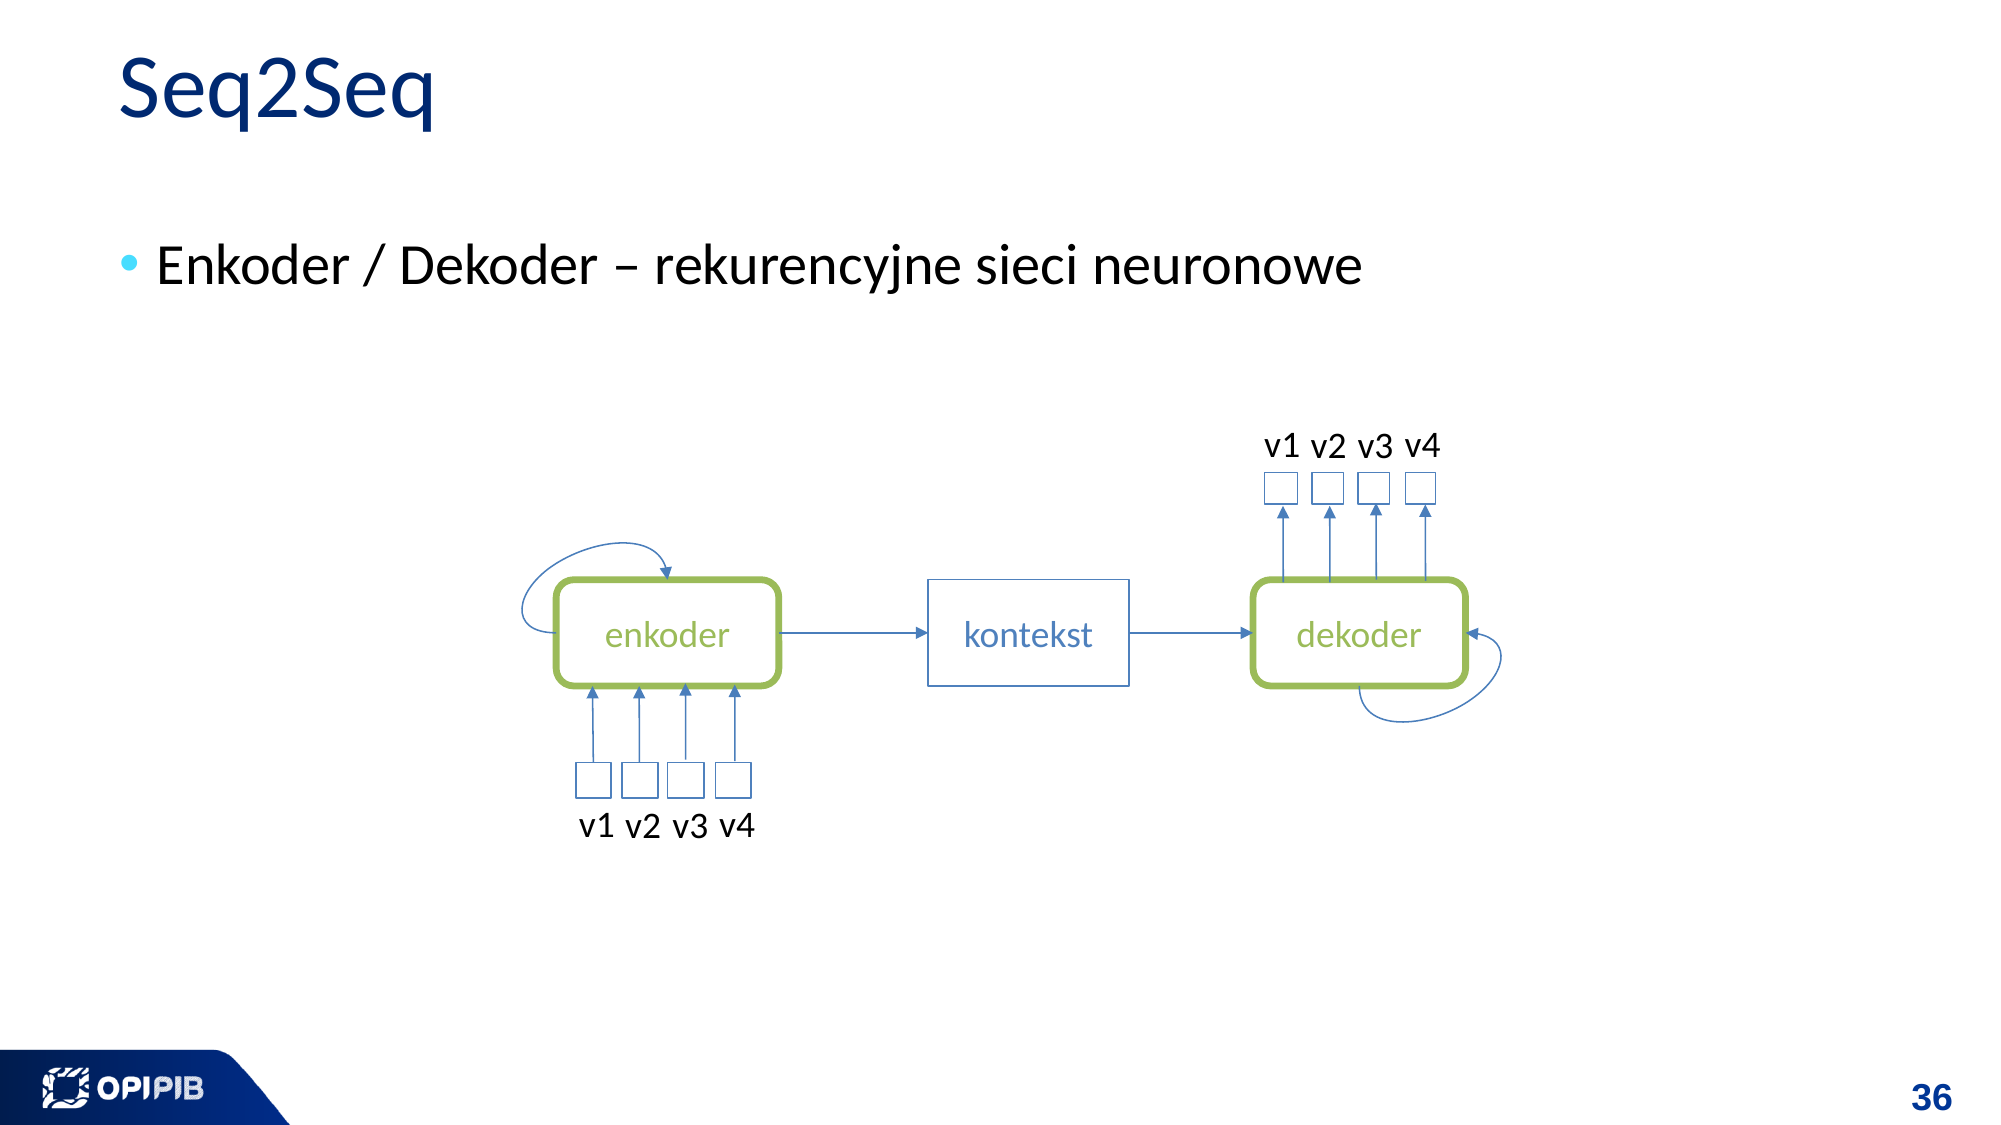

# Seq2Seq
Enkoder / Dekoder – rekurencyjne sieci neuronowe

v4
v1
v2
v3

enkoder
kontekst
dekoder

v4
v1
v2
v3
36